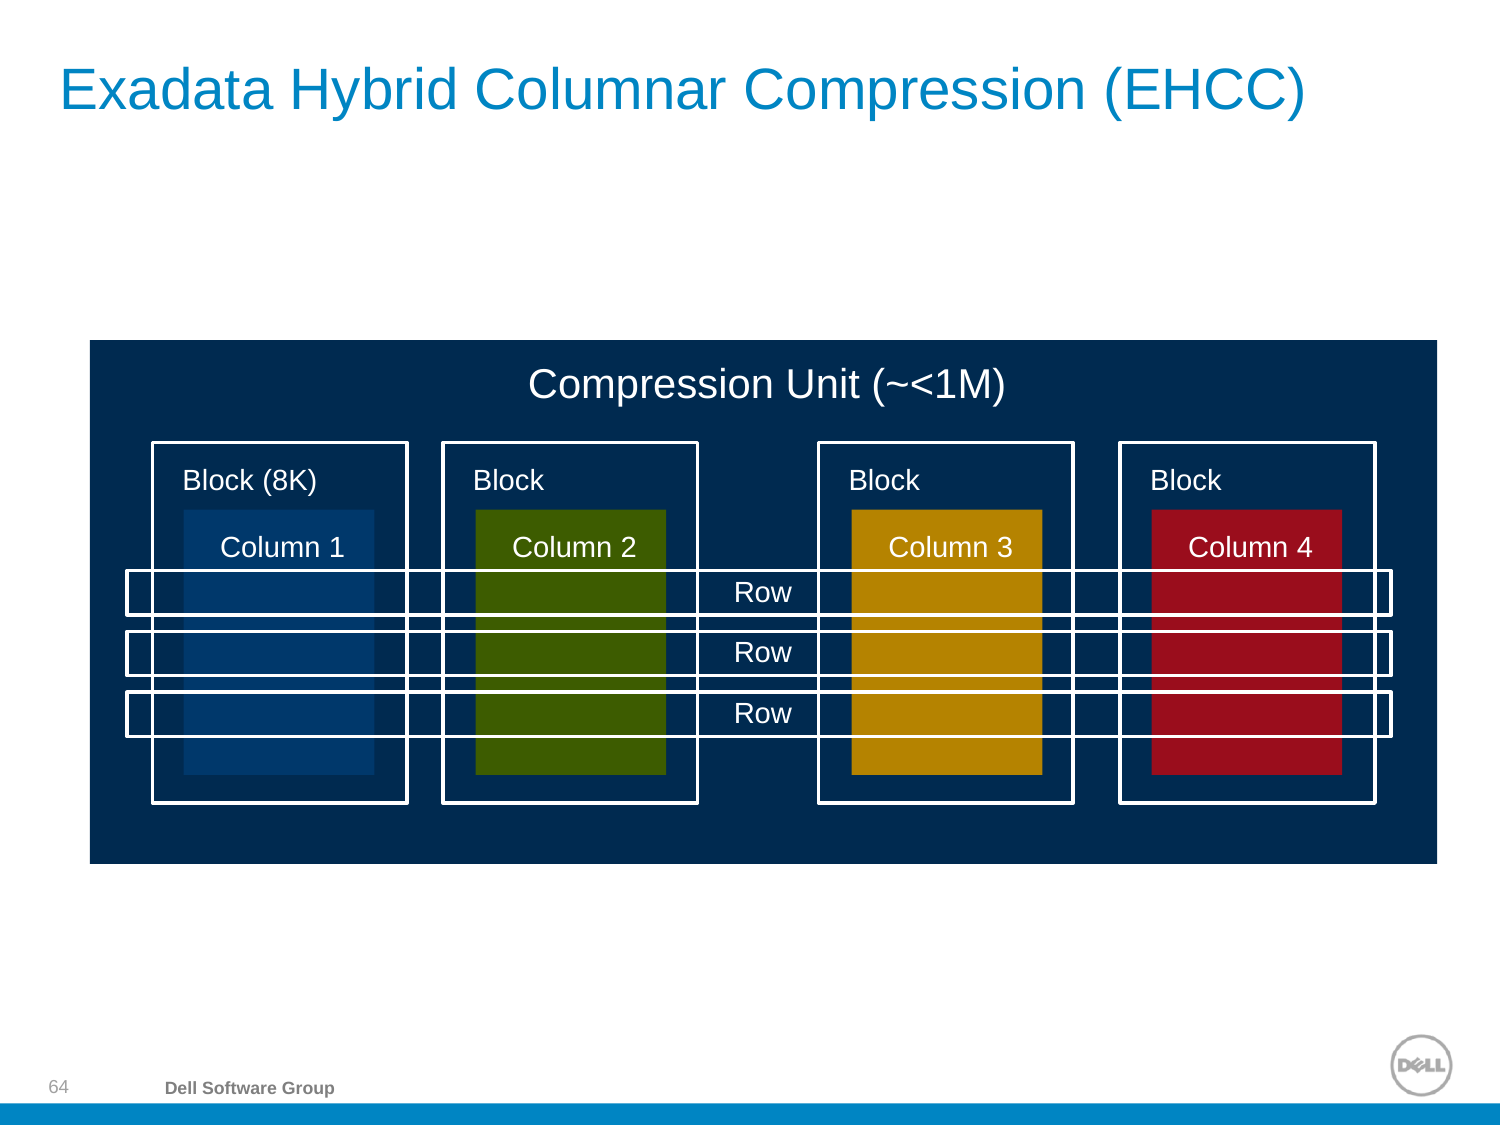

# Exadata Hybrid Columnar Compression (EHCC)
Compression Unit (~<1M)
Block
Block (8K)
Block
Block
Column 2
Column 3
Column 4
Column 1
Row
Row
Row